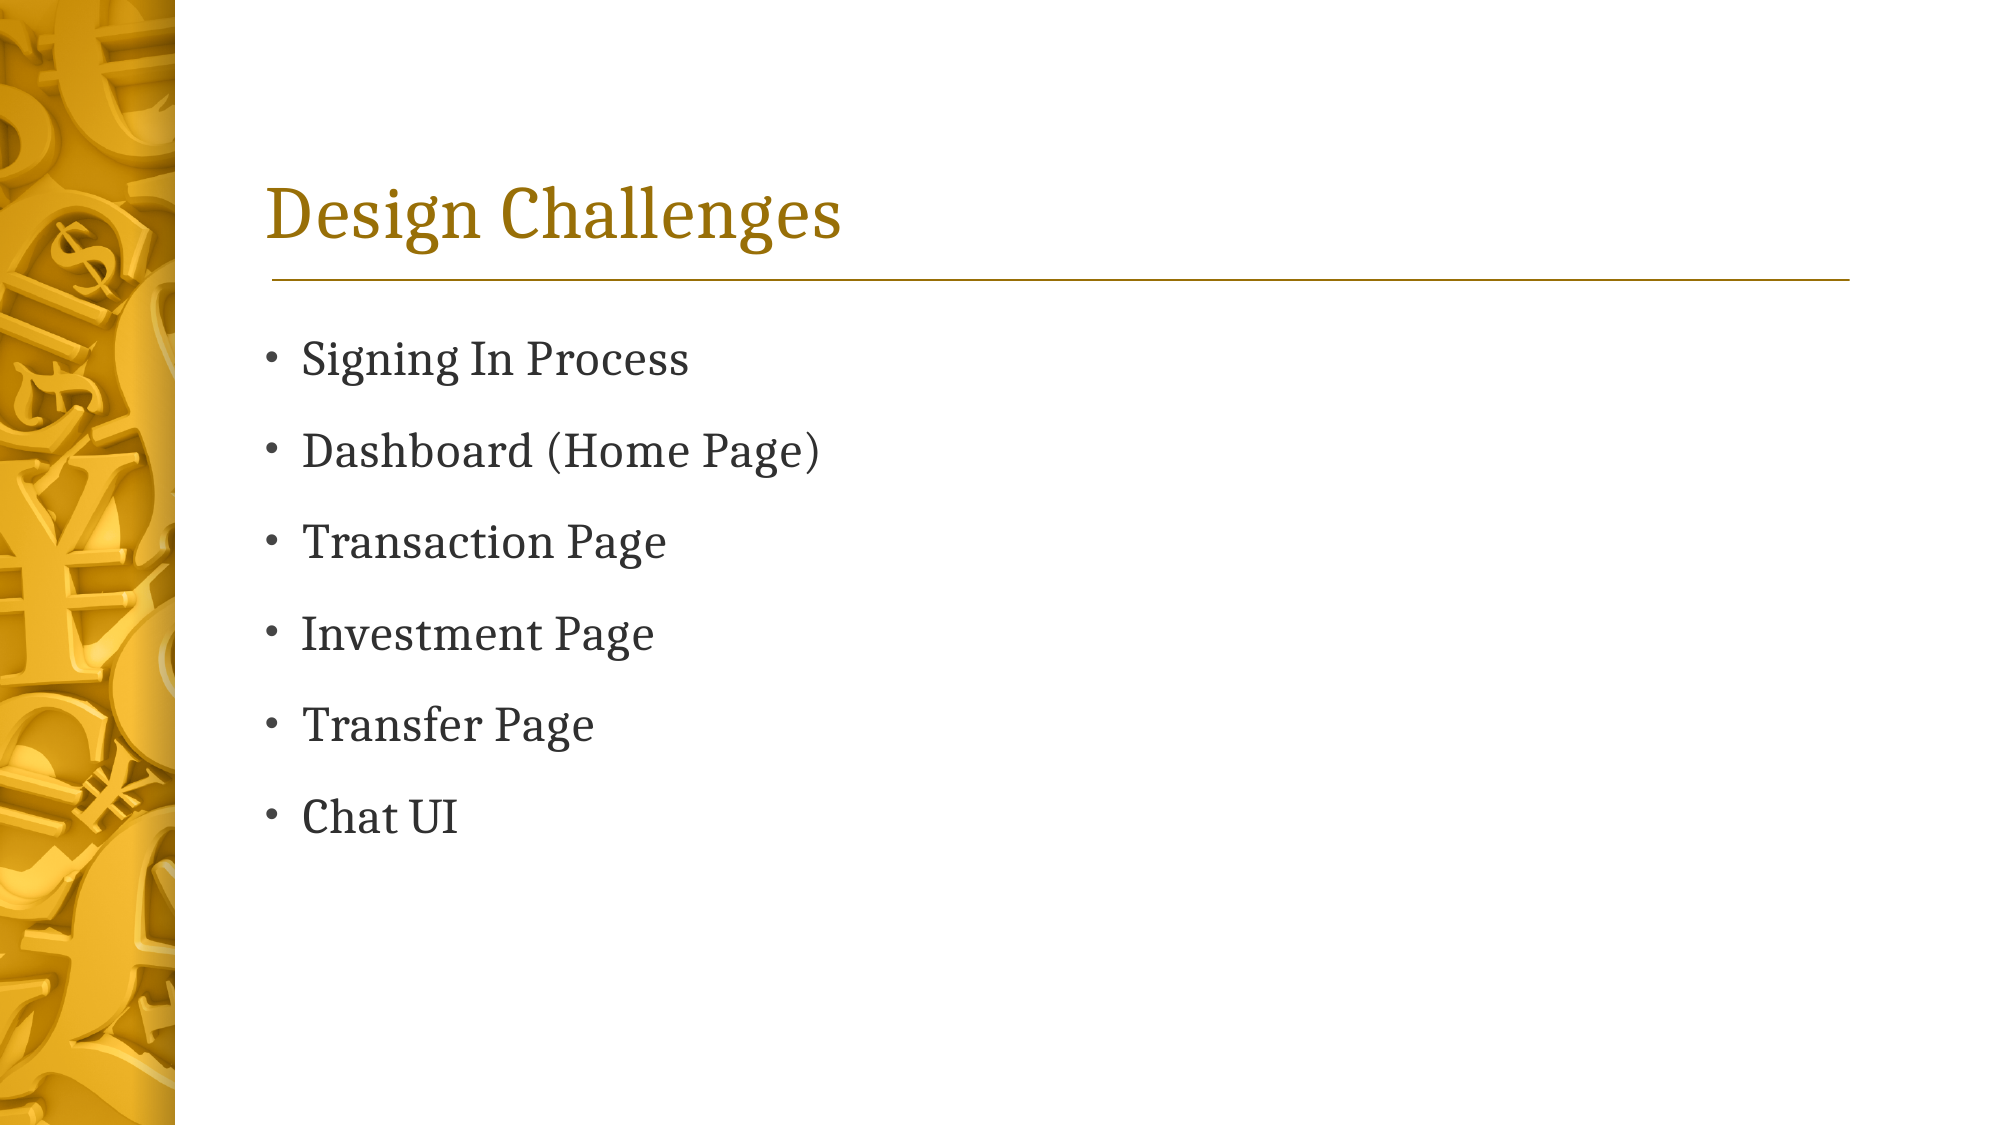

# Design Challenges
Signing In Process
Dashboard (Home Page)
Transaction Page
Investment Page
Transfer Page
Chat UI